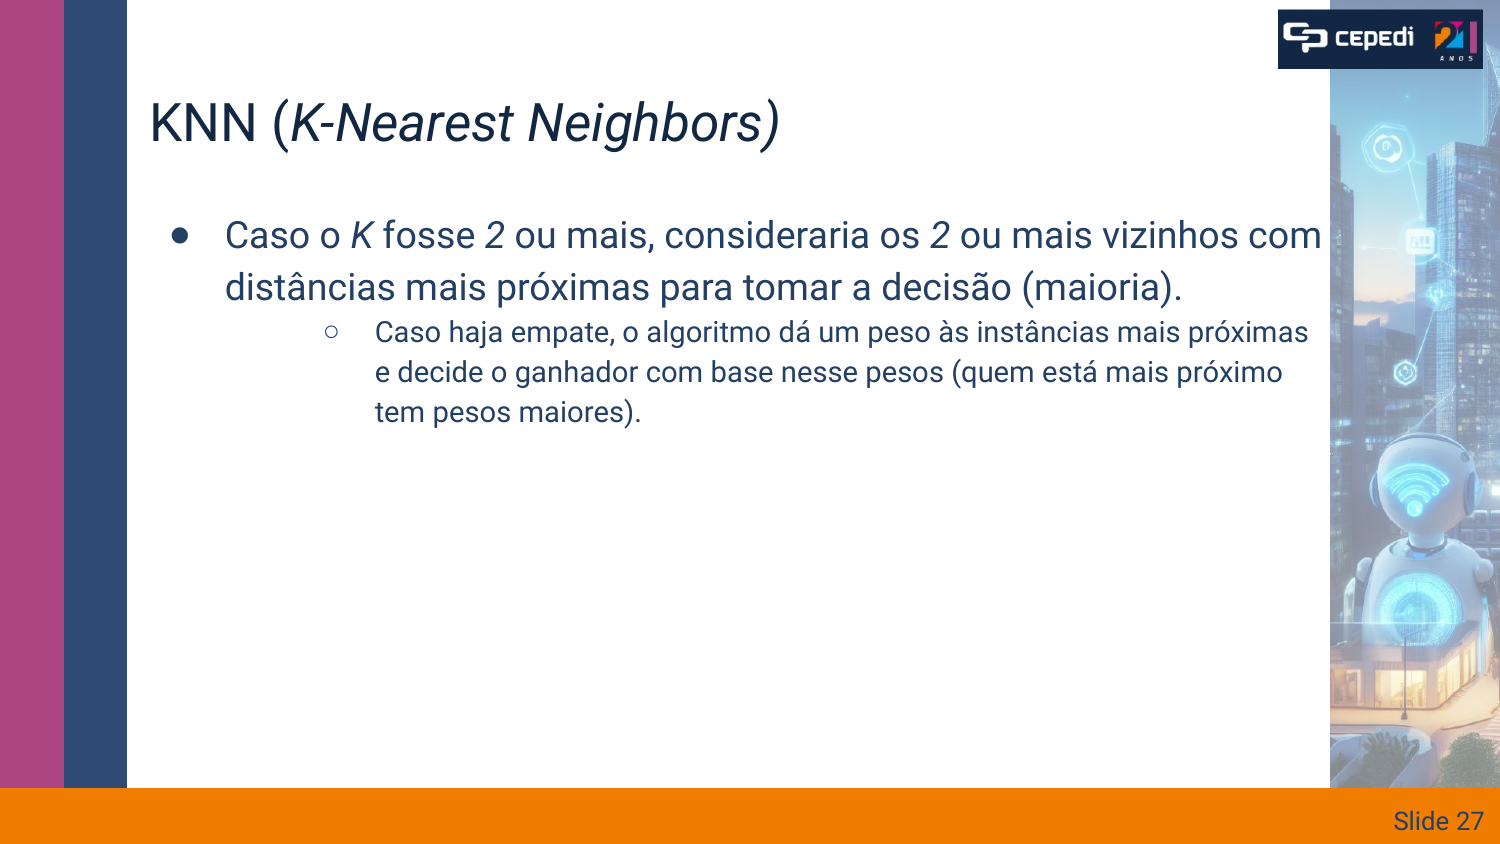

# KNN (K-Nearest Neighbors)
Caso o K fosse 2 ou mais, consideraria os 2 ou mais vizinhos com distâncias mais próximas para tomar a decisão (maioria).
Caso haja empate, o algoritmo dá um peso às instâncias mais próximas e decide o ganhador com base nesse pesos (quem está mais próximo tem pesos maiores).

Slide 27